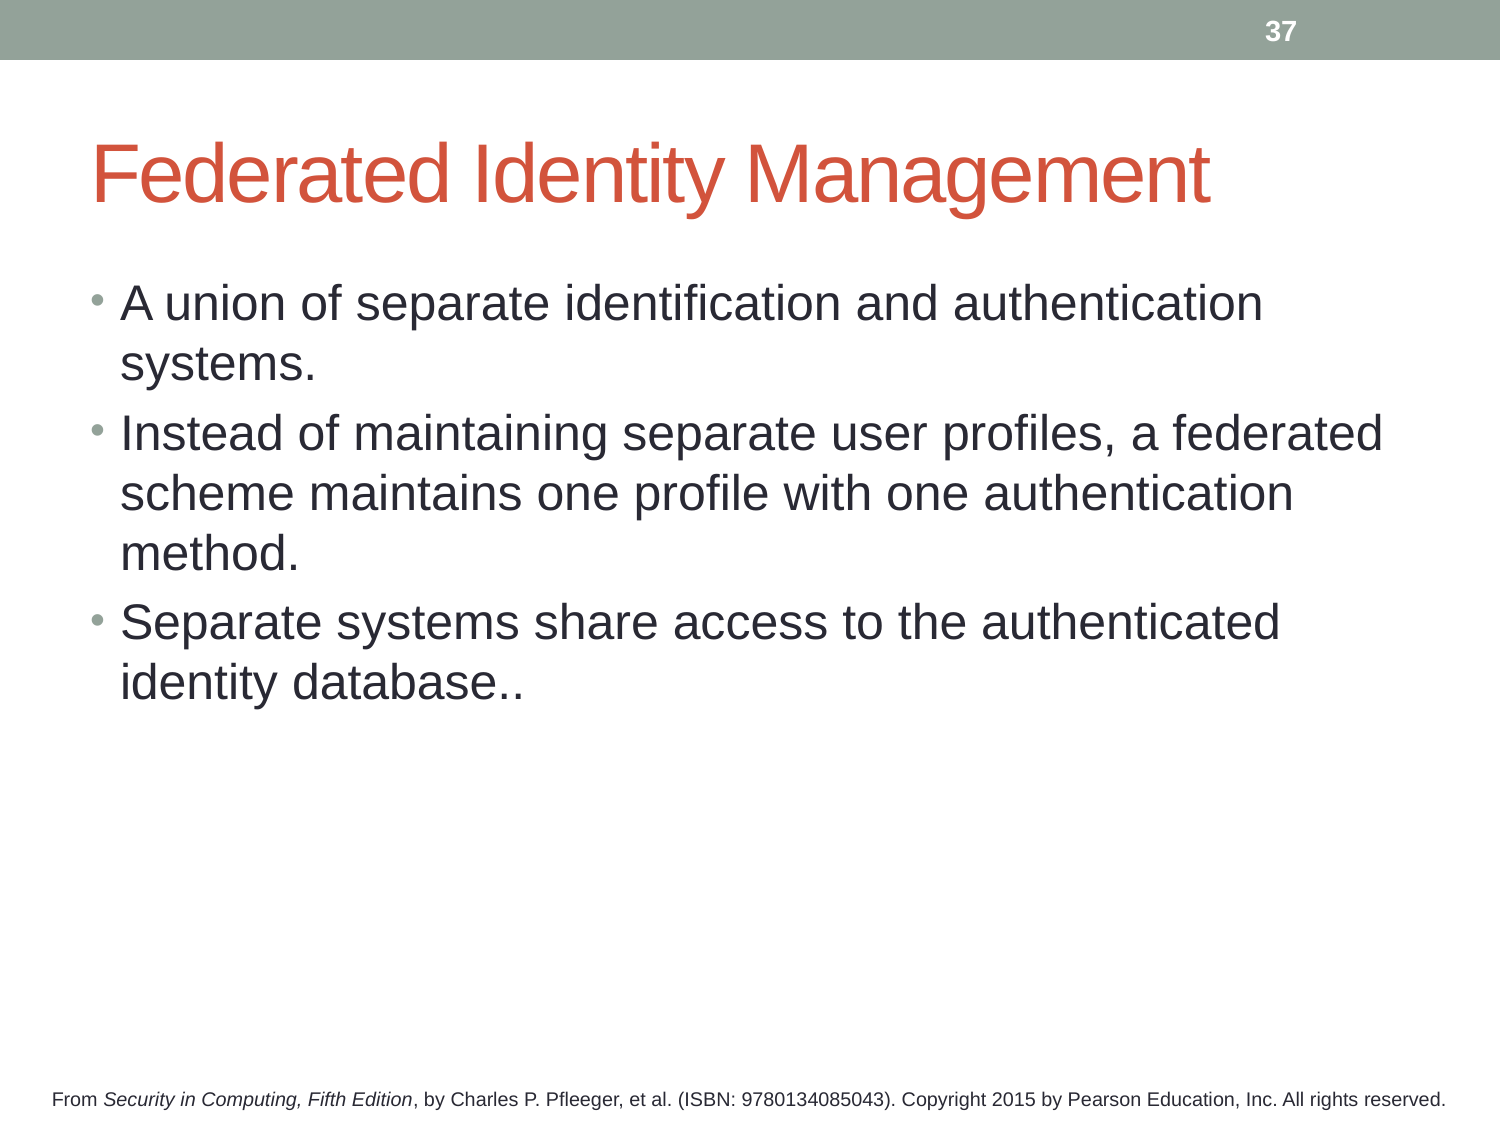

37
# Federated Identity Management
A union of separate identification and authentication systems.
Instead of maintaining separate user profiles, a federated scheme maintains one profile with one authentication method.
Separate systems share access to the authenticated identity database..
From Security in Computing, Fifth Edition, by Charles P. Pfleeger, et al. (ISBN: 9780134085043). Copyright 2015 by Pearson Education, Inc. All rights reserved.